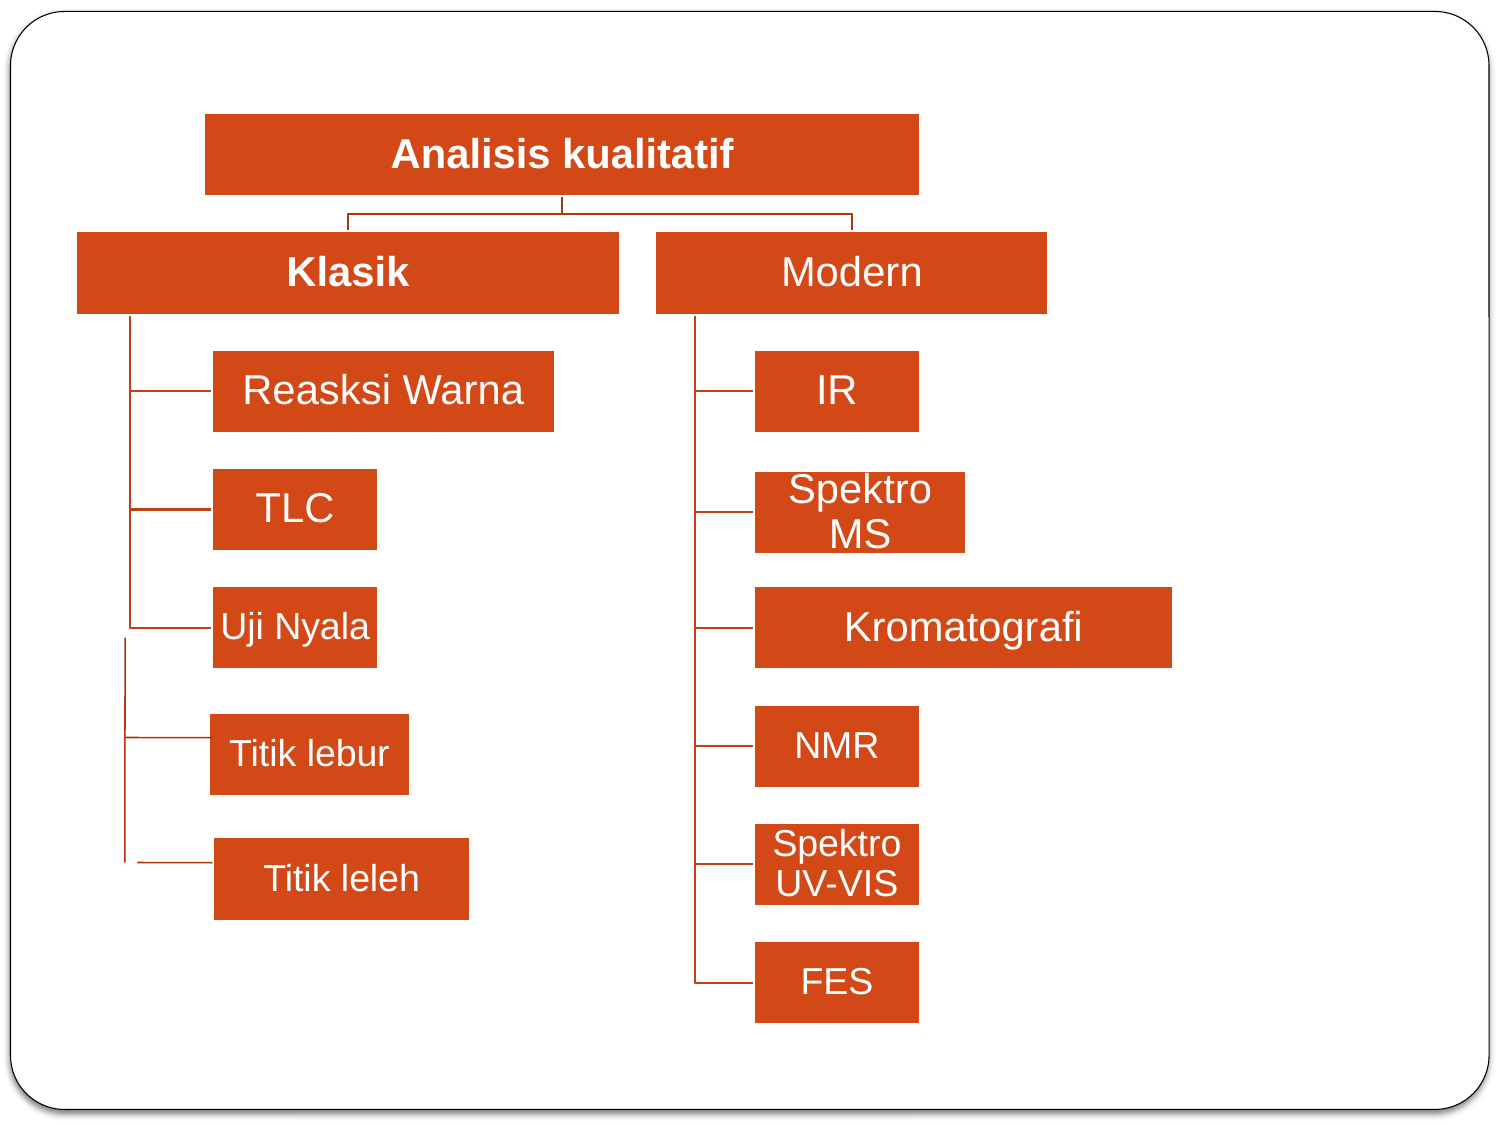

Analisis kualitatif
Klasik
Reasksi Warna
TLC
Uji Nyala
Modern
IR
Spektro MS
Kromatografi
NMR
Spektro UV-VIS
FES
Titik lebur
Titik leleh